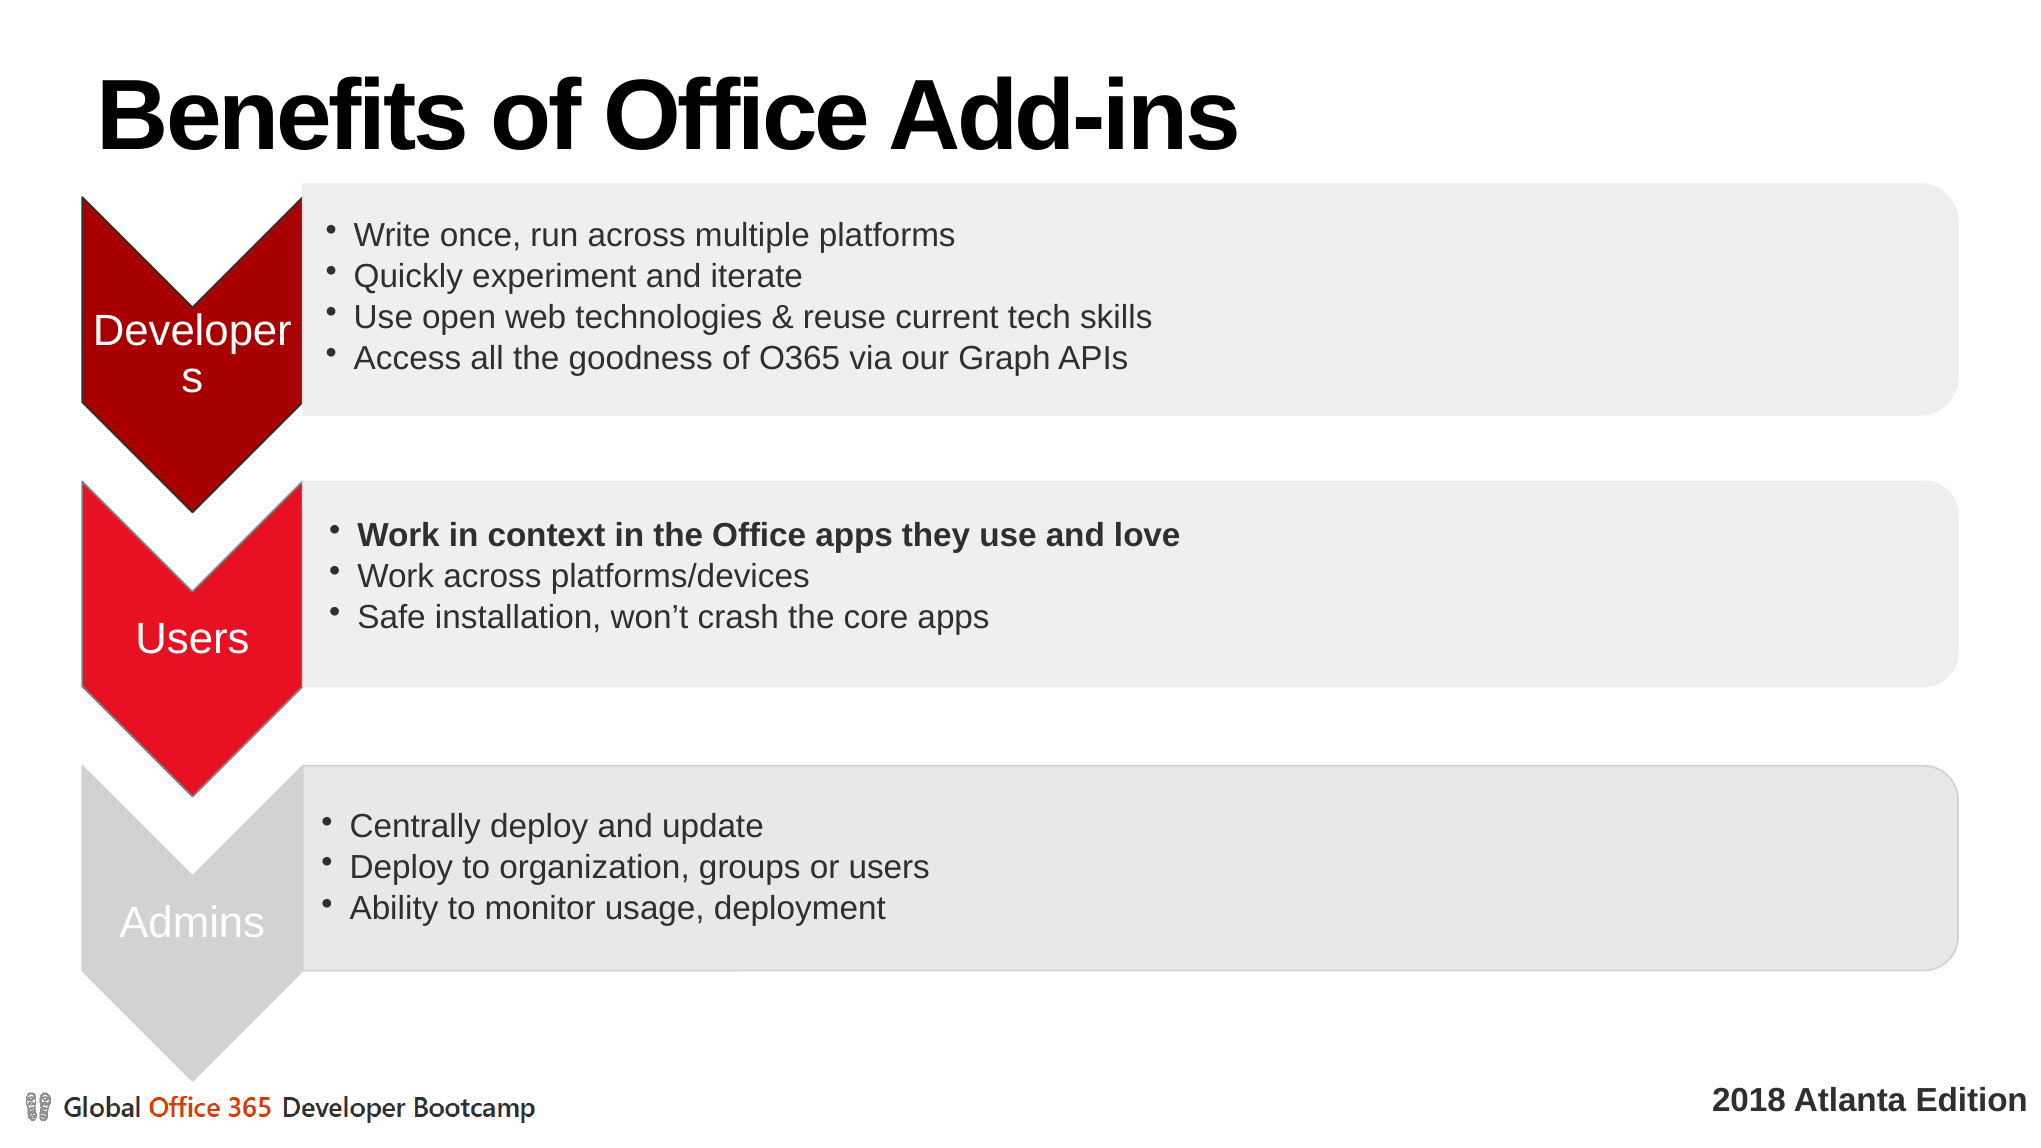

# Benefits of Office Add-ins
Developers
Write once, run across multiple platforms
Quickly experiment and iterate
Use open web technologies & reuse current tech skills
Access all the goodness of O365 via our Graph APIs
Users
Work in context in the Office apps they use and love
Work across platforms/devices
Safe installation, won’t crash the core apps
Admins
Centrally deploy and update
Deploy to organization, groups or users
Ability to monitor usage, deployment